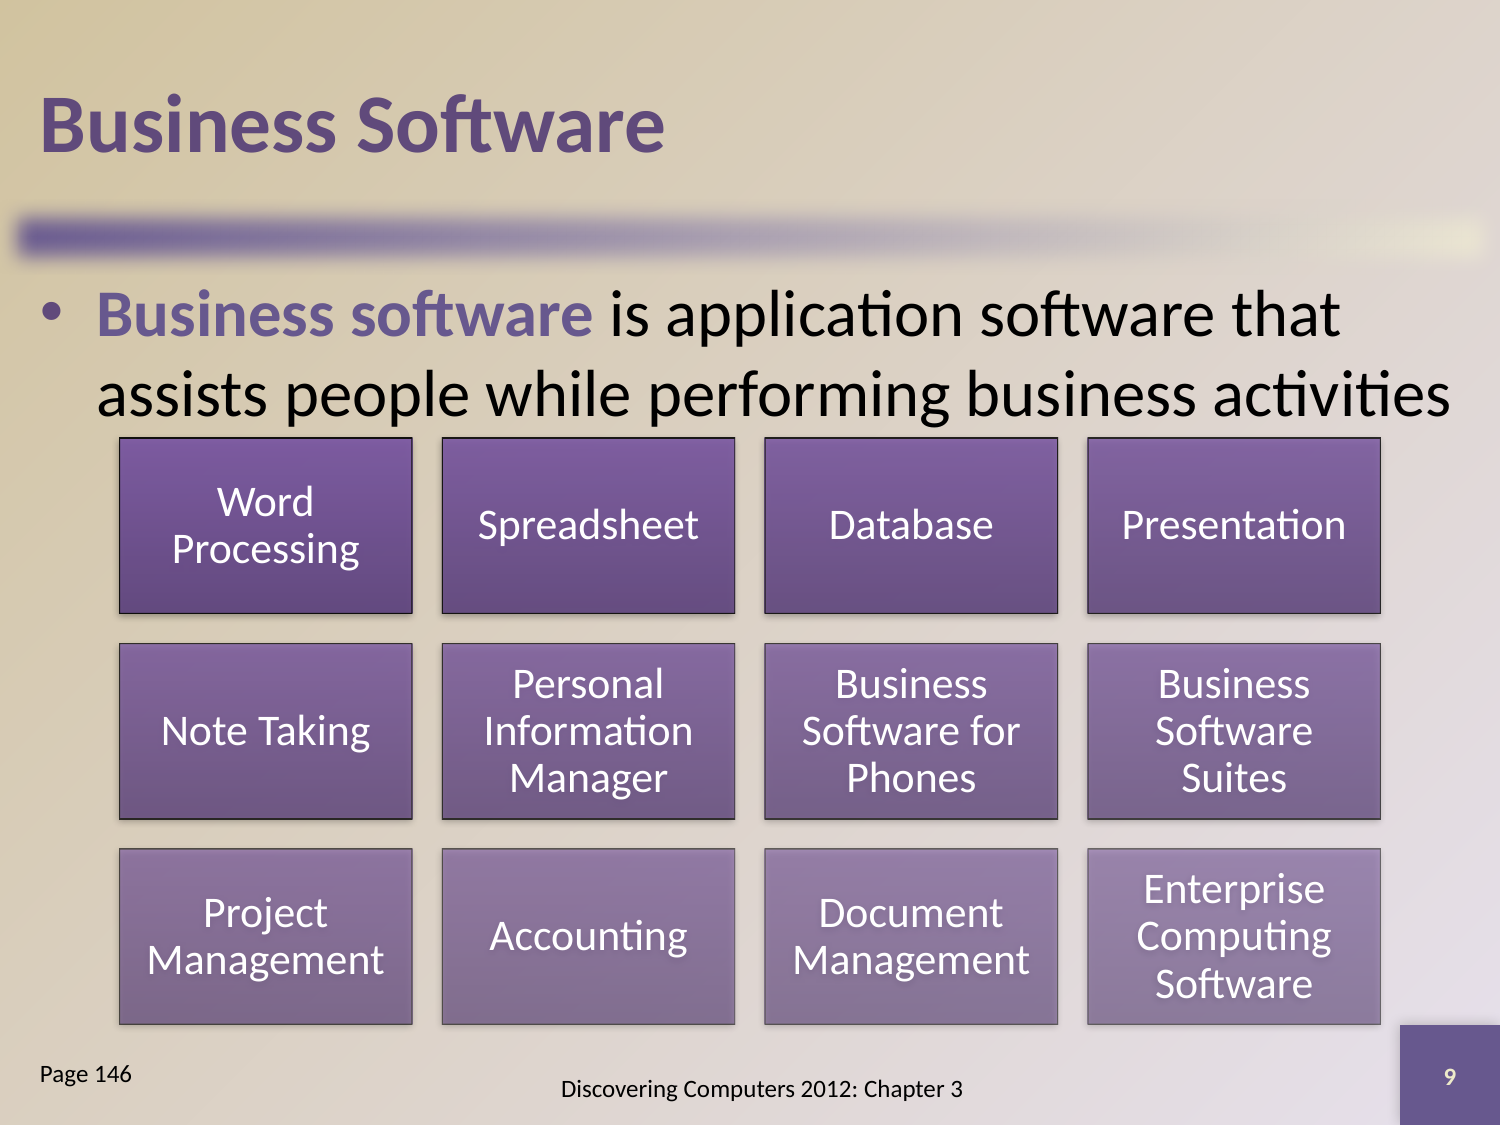

# Business Software
Business software is application software that assists people while performing business activities
Word Processing
Spreadsheet
Database
Presentation
Note Taking
Personal Information Manager
Business Software for Phones
Business Software Suites
Project Management
Accounting
Document Management
Enterprise Computing Software
9
Page 146
Discovering Computers 2012: Chapter 3